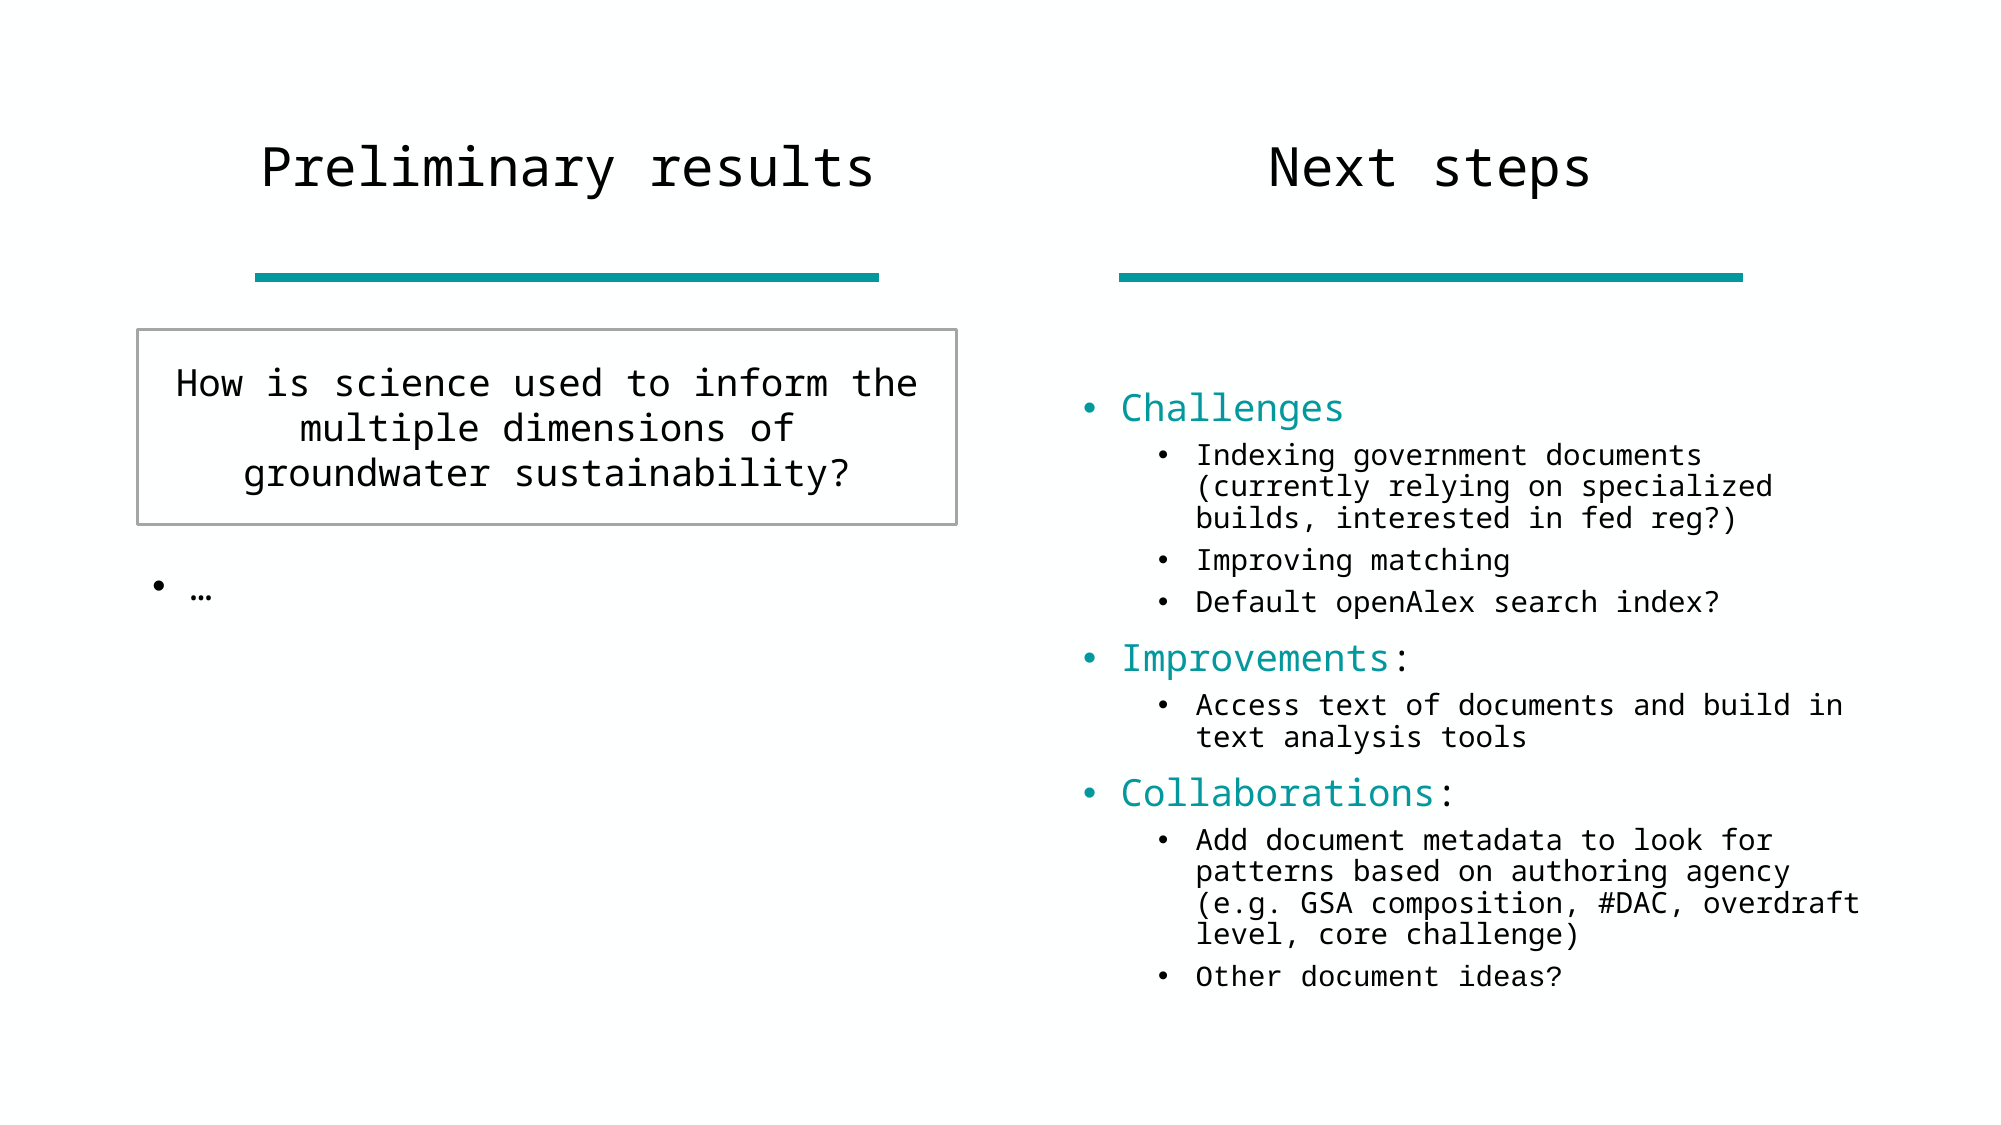

Next steps
# Preliminary results
How is science used to inform the multiple dimensions of groundwater sustainability?

Challenges
Indexing government documents (currently relying on specialized builds, interested in fed reg?)
Improving matching
Default openAlex search index?
Improvements:
Access text of documents and build in text analysis tools
Collaborations:
Add document metadata to look for patterns based on authoring agency (e.g. GSA composition, #DAC, overdraft level, core challenge)
Other document ideas?

…